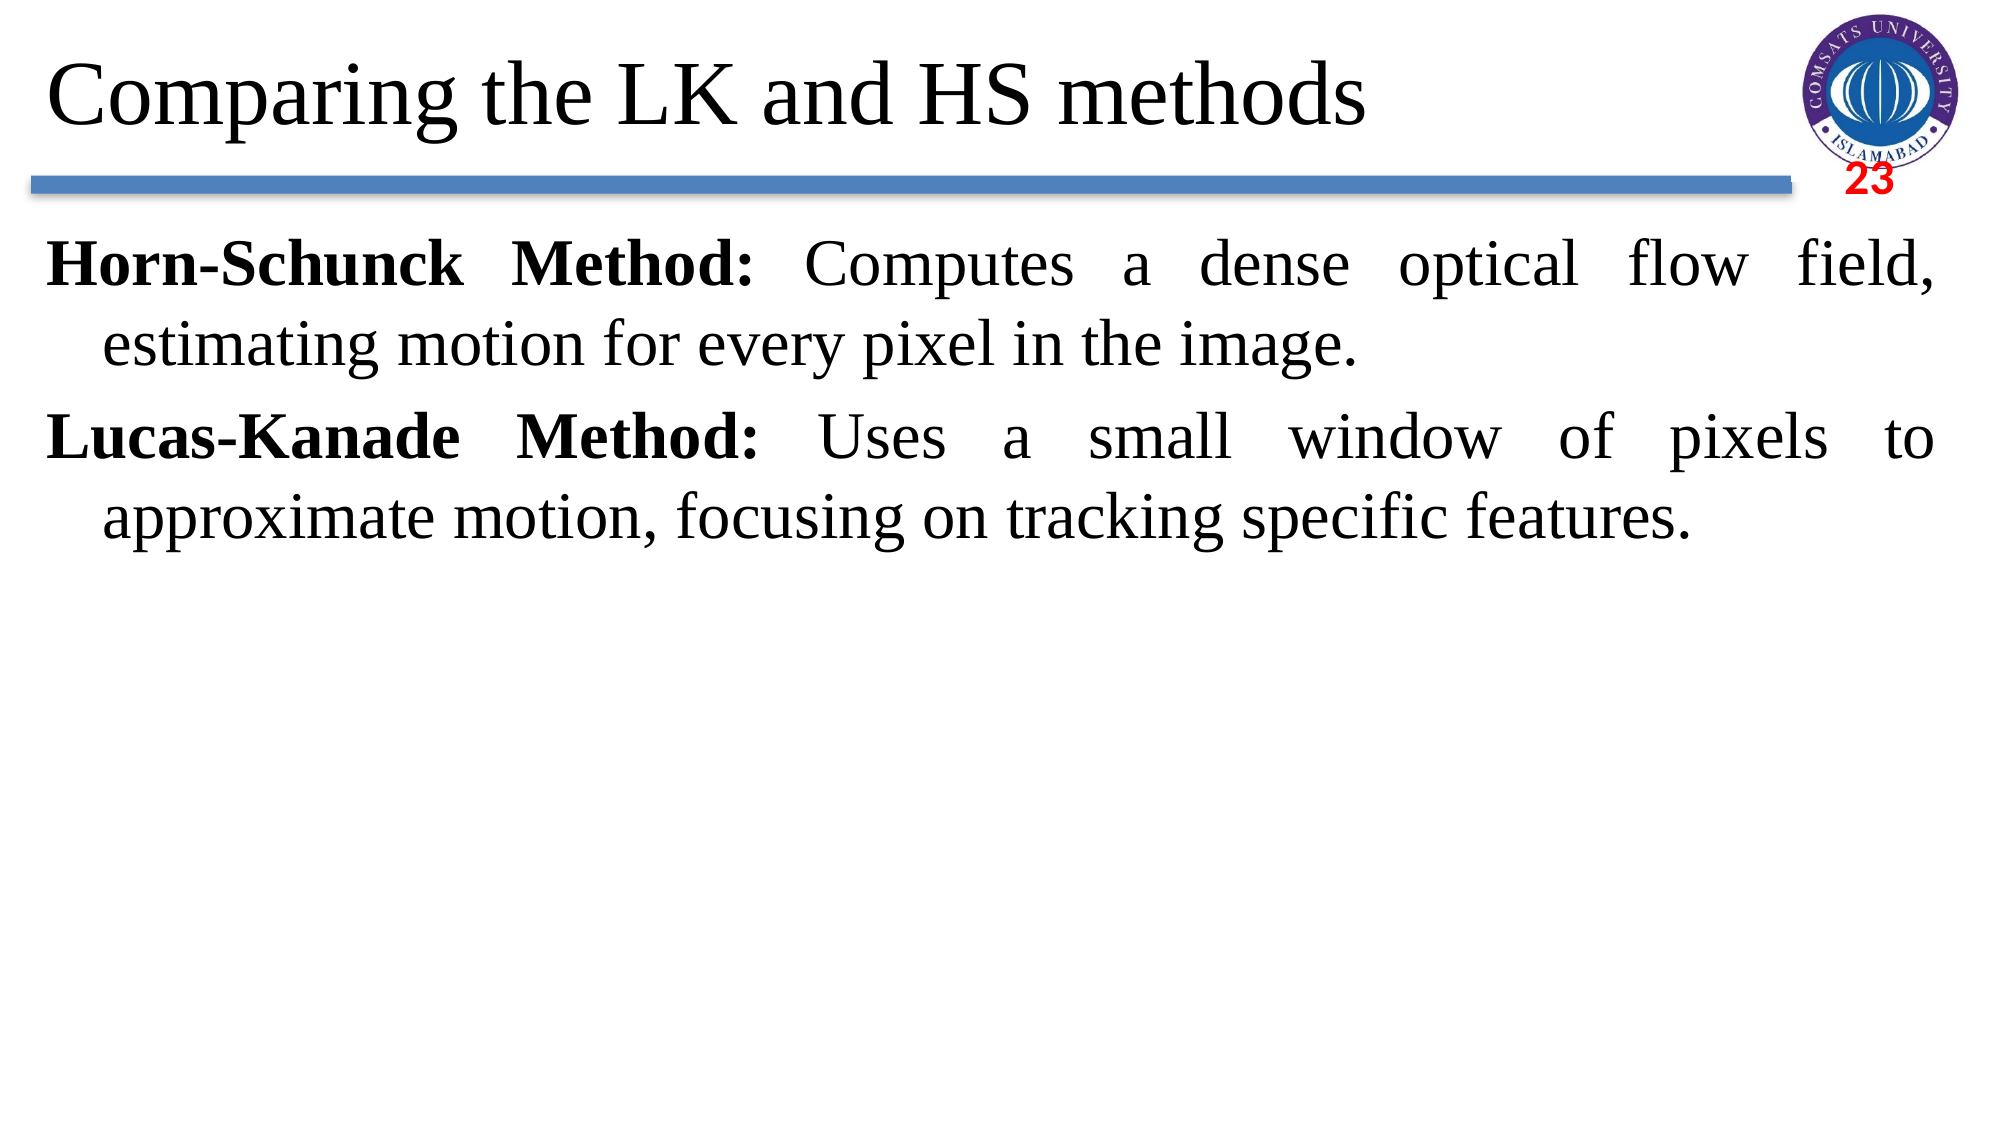

# Comparing the LK and HS methods
Horn-Schunck Method: Computes a dense optical flow field, estimating motion for every pixel in the image.
Lucas-Kanade Method: Uses a small window of pixels to approximate motion, focusing on tracking specific features.